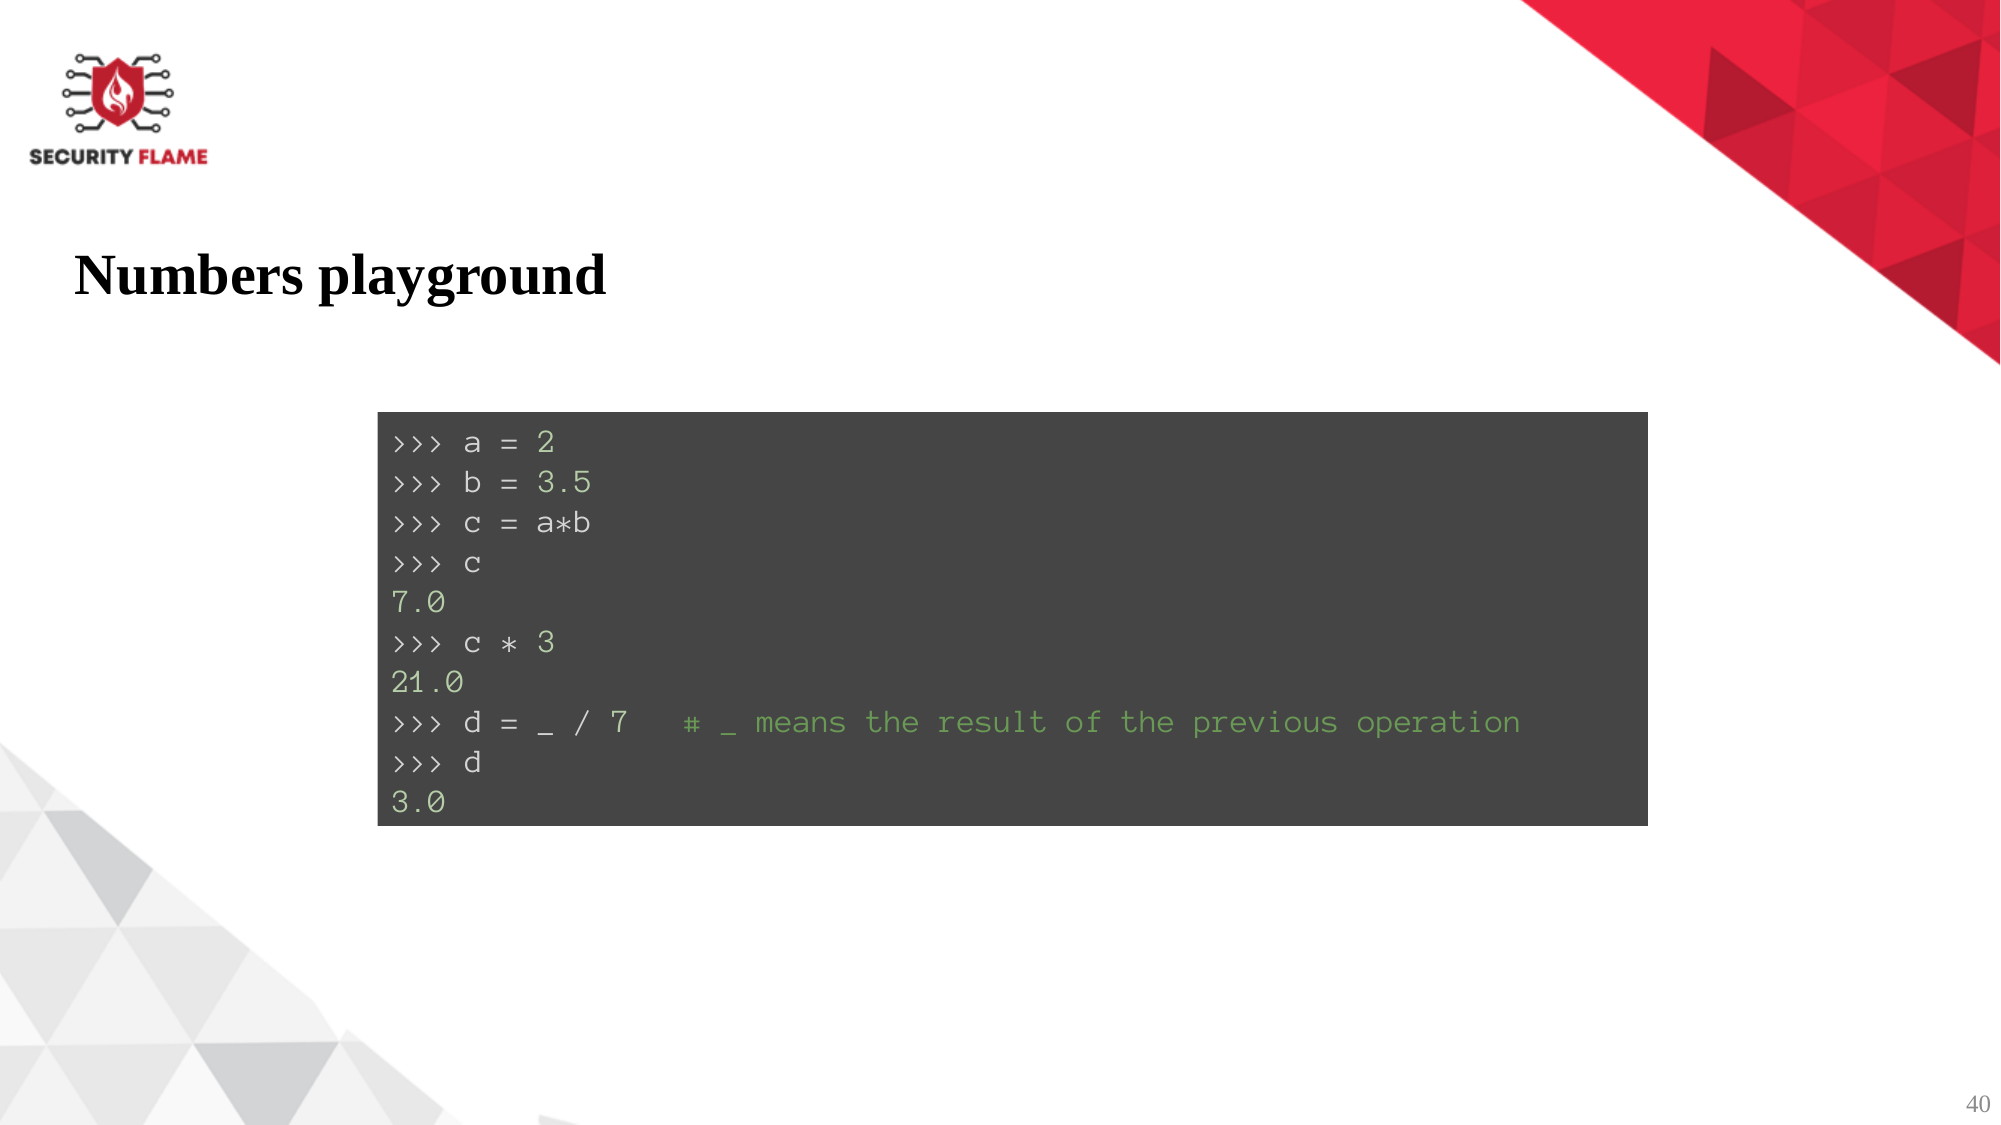

Numbers playground
>>> a = 2
>>> b = 3.5
>>> c = a*b
>>> c
7.0
>>> c * 3
21.0
>>> d = _ / 7   # _ means the result of the previous operation
>>> d
3.0
40